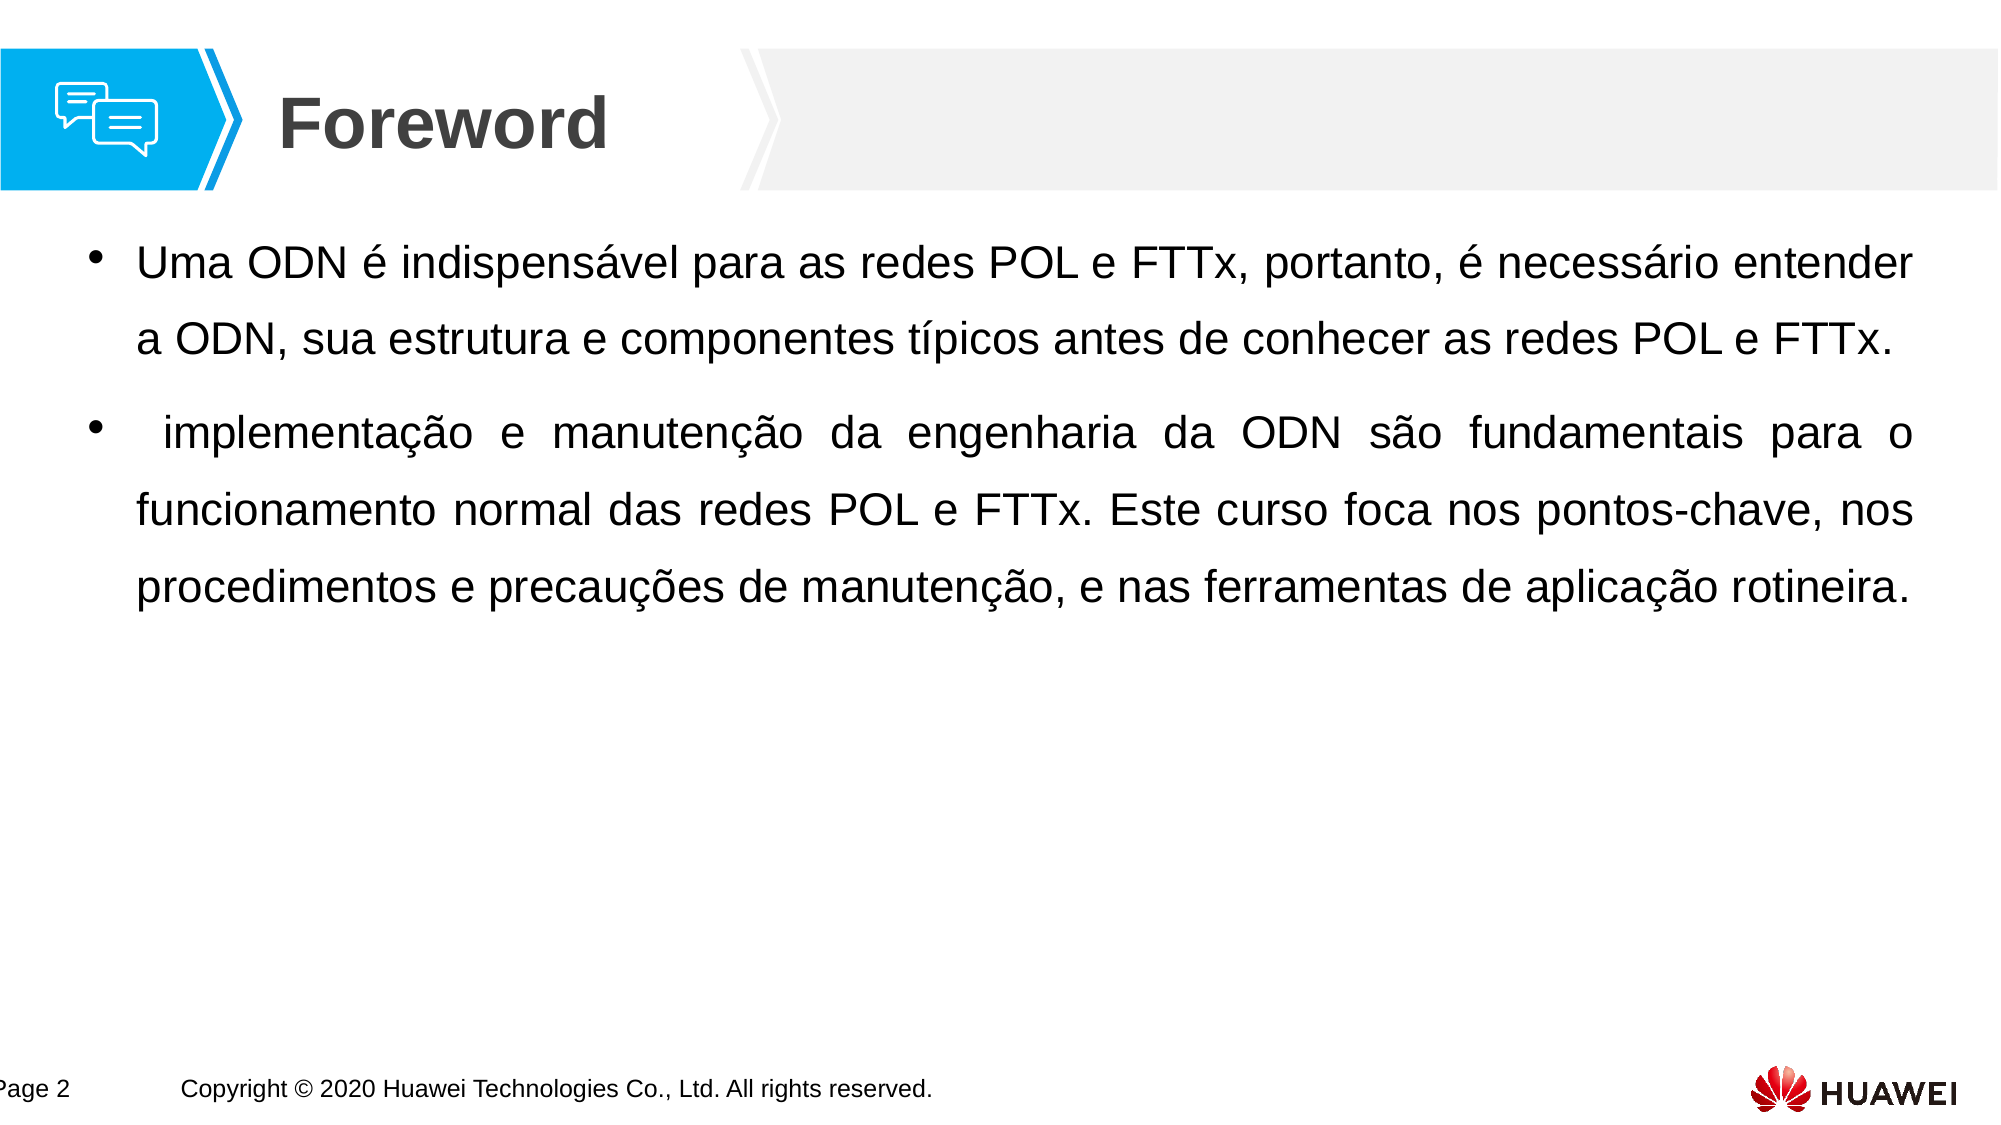

Uma ODN é indispensável para as redes POL e FTTx, portanto, é necessário entender a ODN, sua estrutura e componentes típicos antes de conhecer as redes POL e FTTx.
 implementação e manutenção da engenharia da ODN são fundamentais para o funcionamento normal das redes POL e FTTx. Este curso foca nos pontos-chave, nos procedimentos e precauções de manutenção, e nas ferramentas de aplicação rotineira.